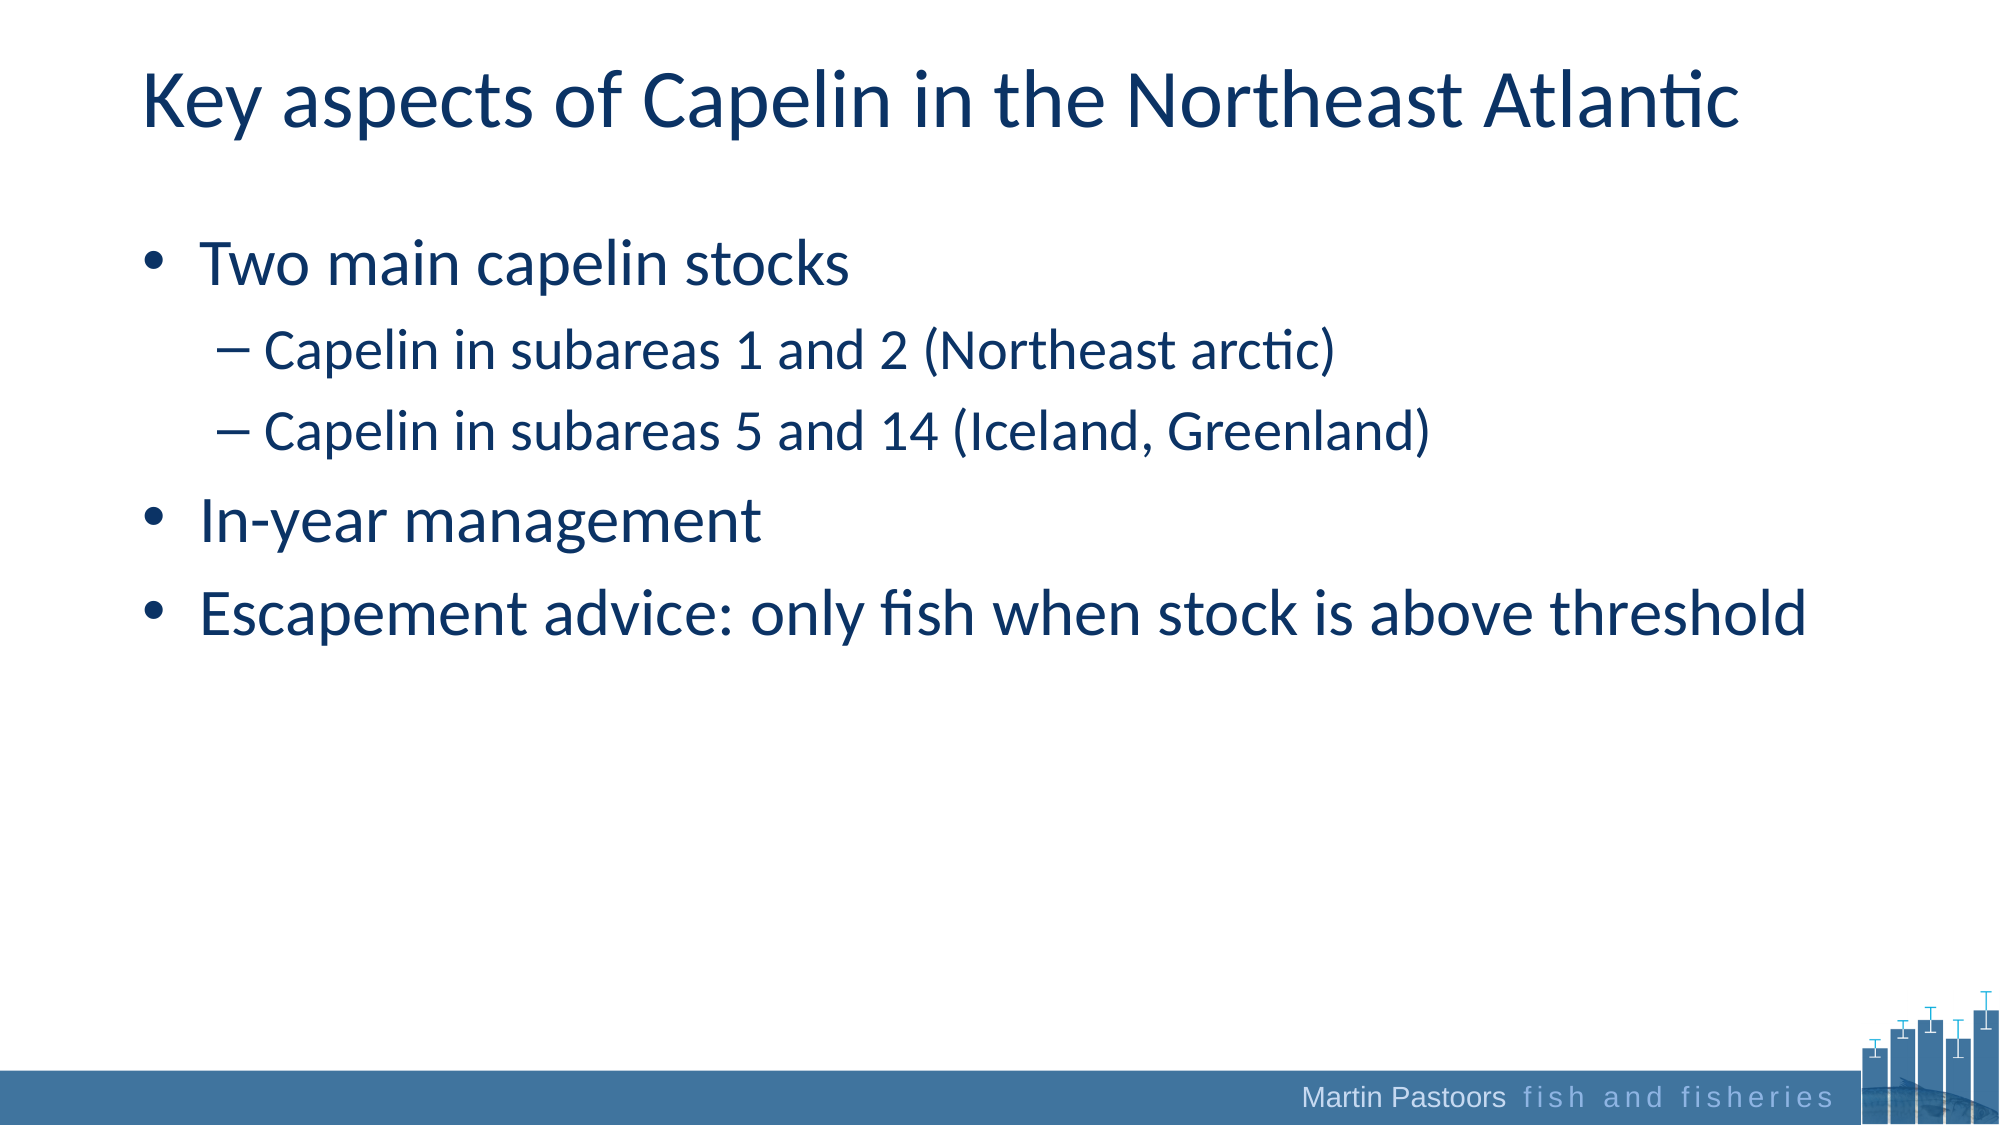

# Key aspects of Capelin in the Northeast Atlantic
Two main capelin stocks
Capelin in subareas 1 and 2 (Northeast arctic)
Capelin in subareas 5 and 14 (Iceland, Greenland)
In-year management
Escapement advice: only fish when stock is above threshold